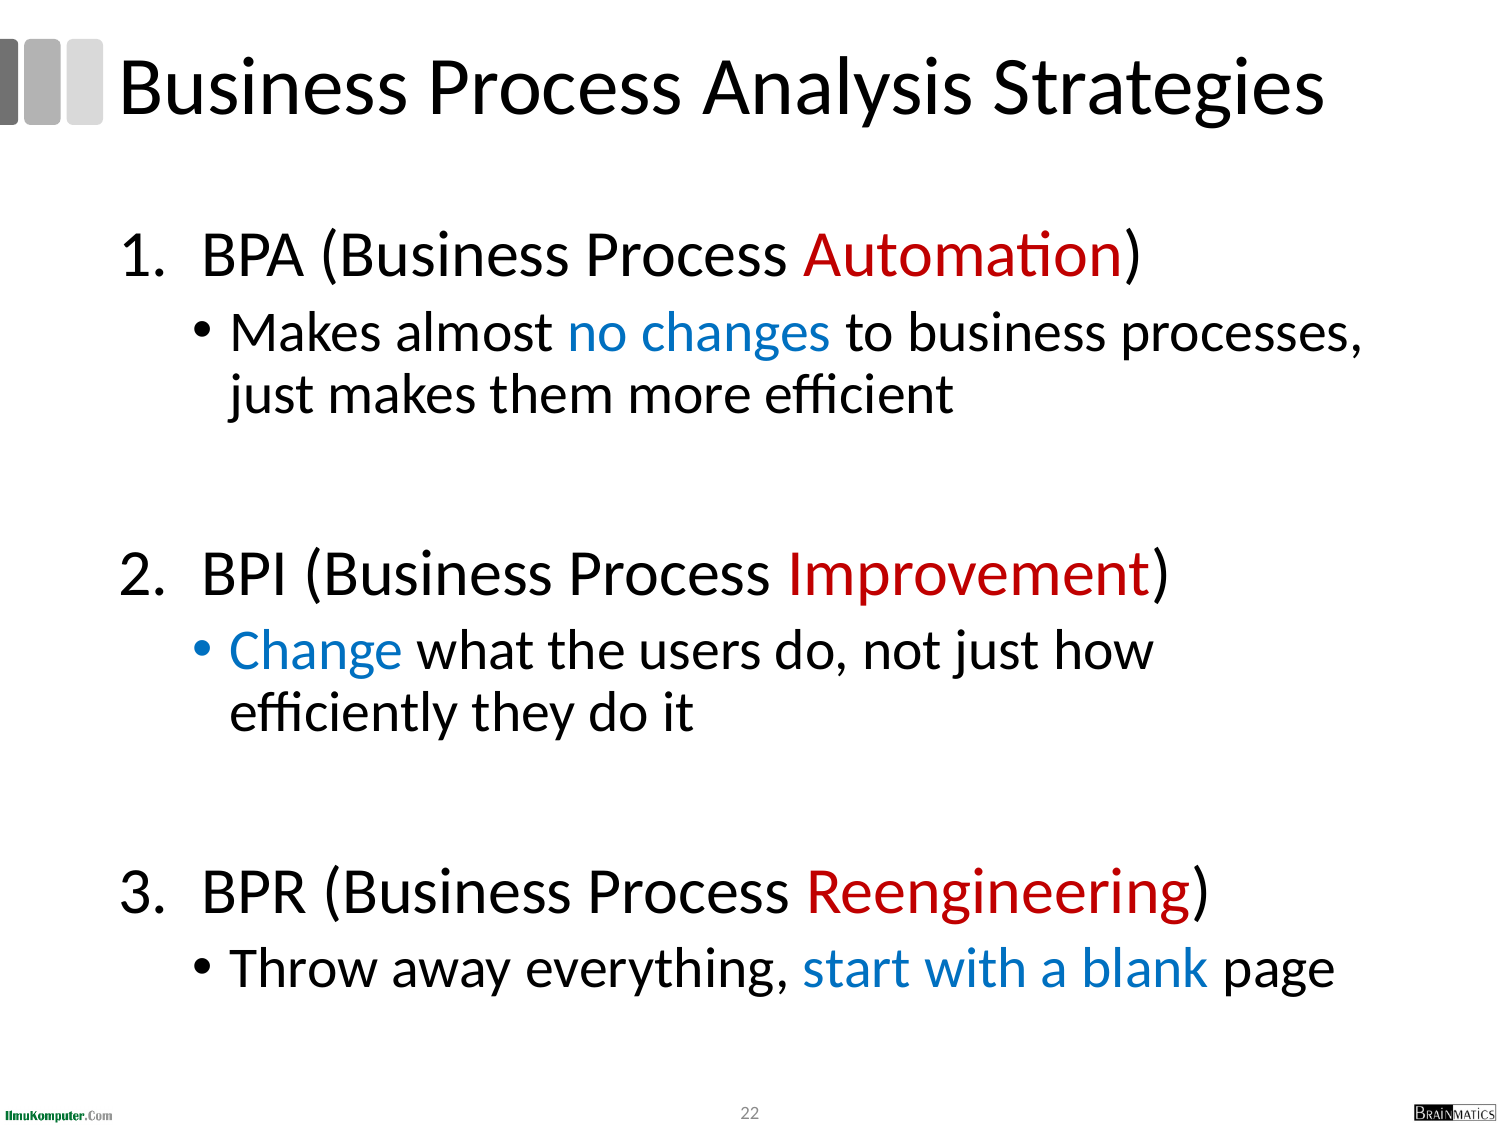

# Business Process Analysis Strategies
BPA (Business Process Automation)
Makes almost no changes to business processes, just makes them more efficient

BPI (Business Process Improvement)
Change what the users do, not just how efficiently they do it

BPR (Business Process Reengineering)
Throw away everything, start with a blank page

22